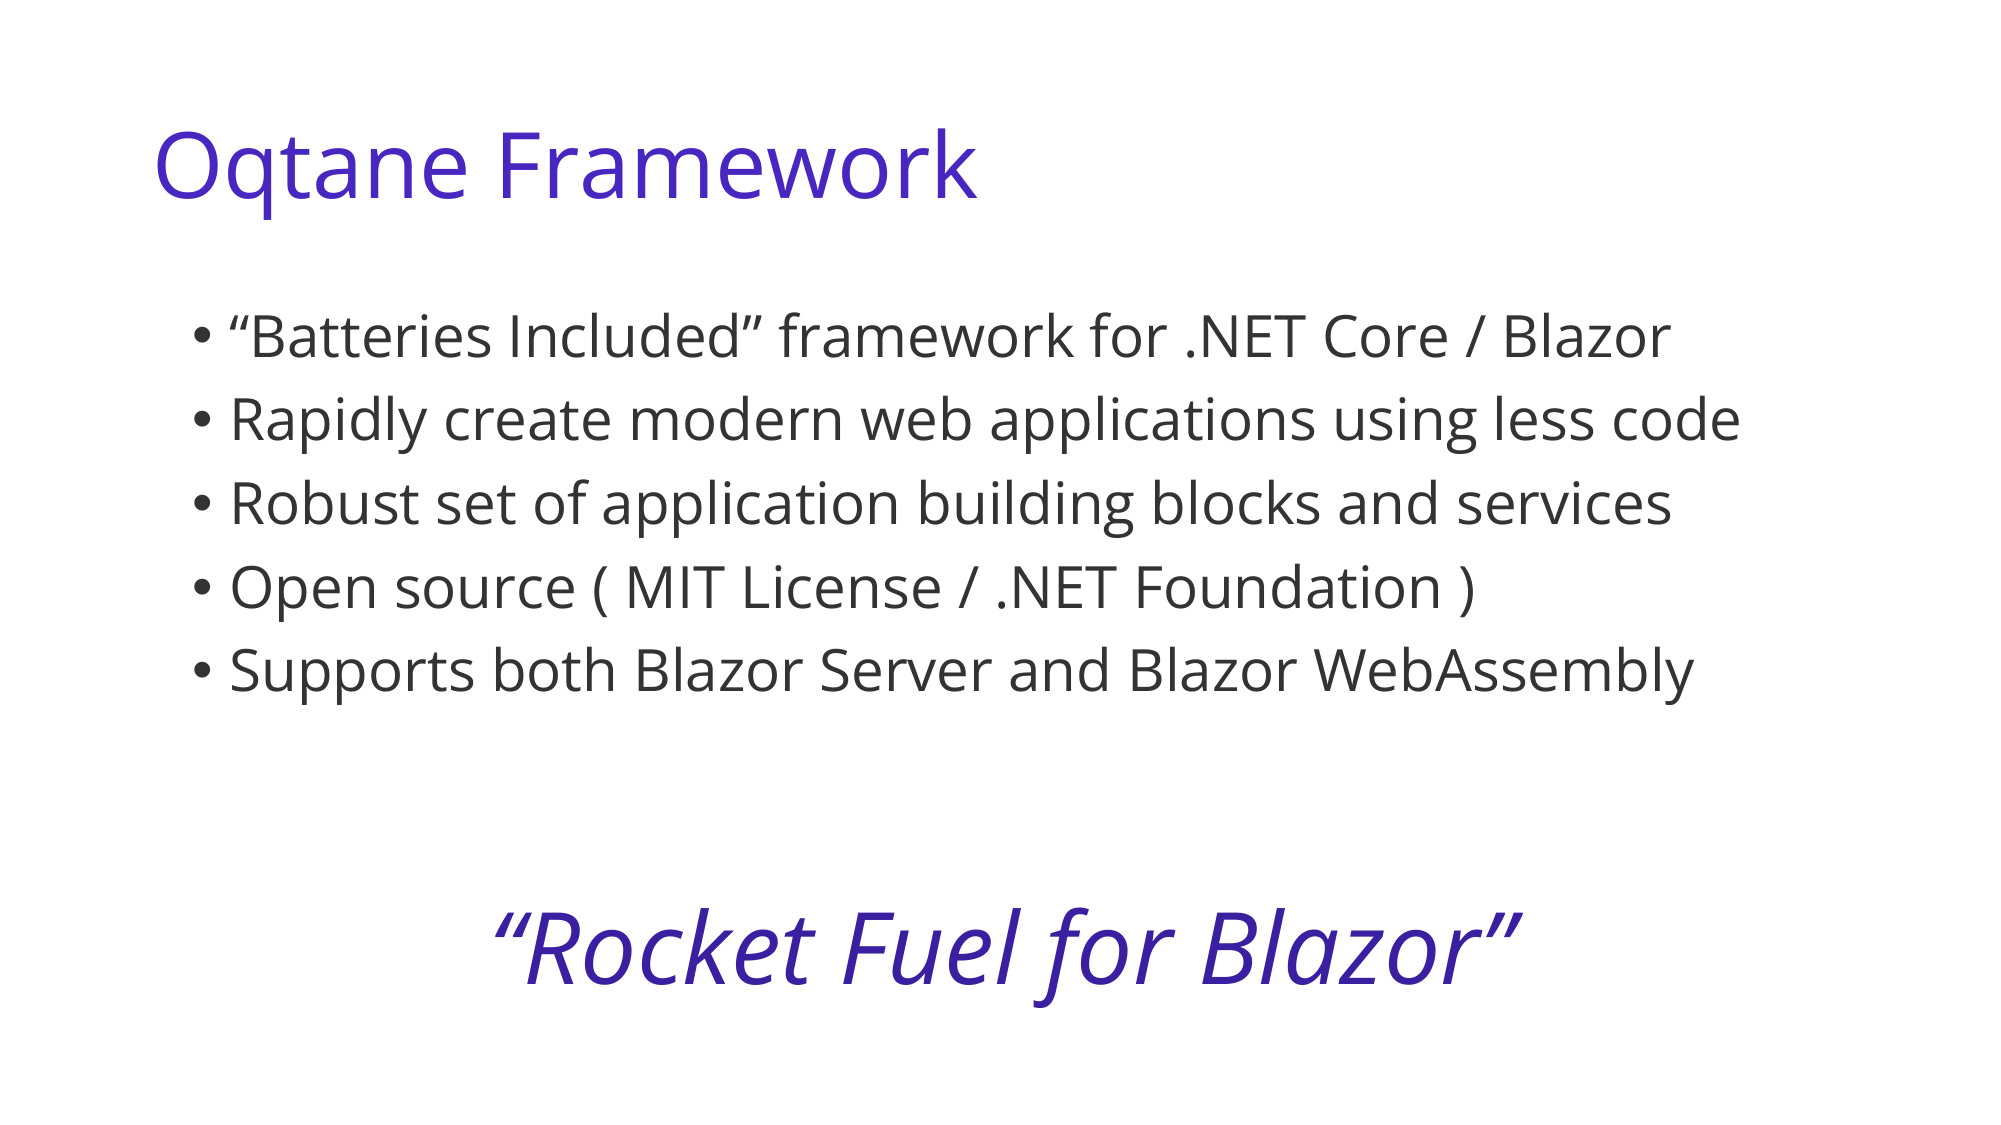

# Oqtane Framework
“Batteries Included” framework for .NET Core / Blazor
Rapidly create modern web applications using less code
Robust set of application building blocks and services
Open source ( MIT License / .NET Foundation )
Supports both Blazor Server and Blazor WebAssembly

“Rocket Fuel for Blazor”